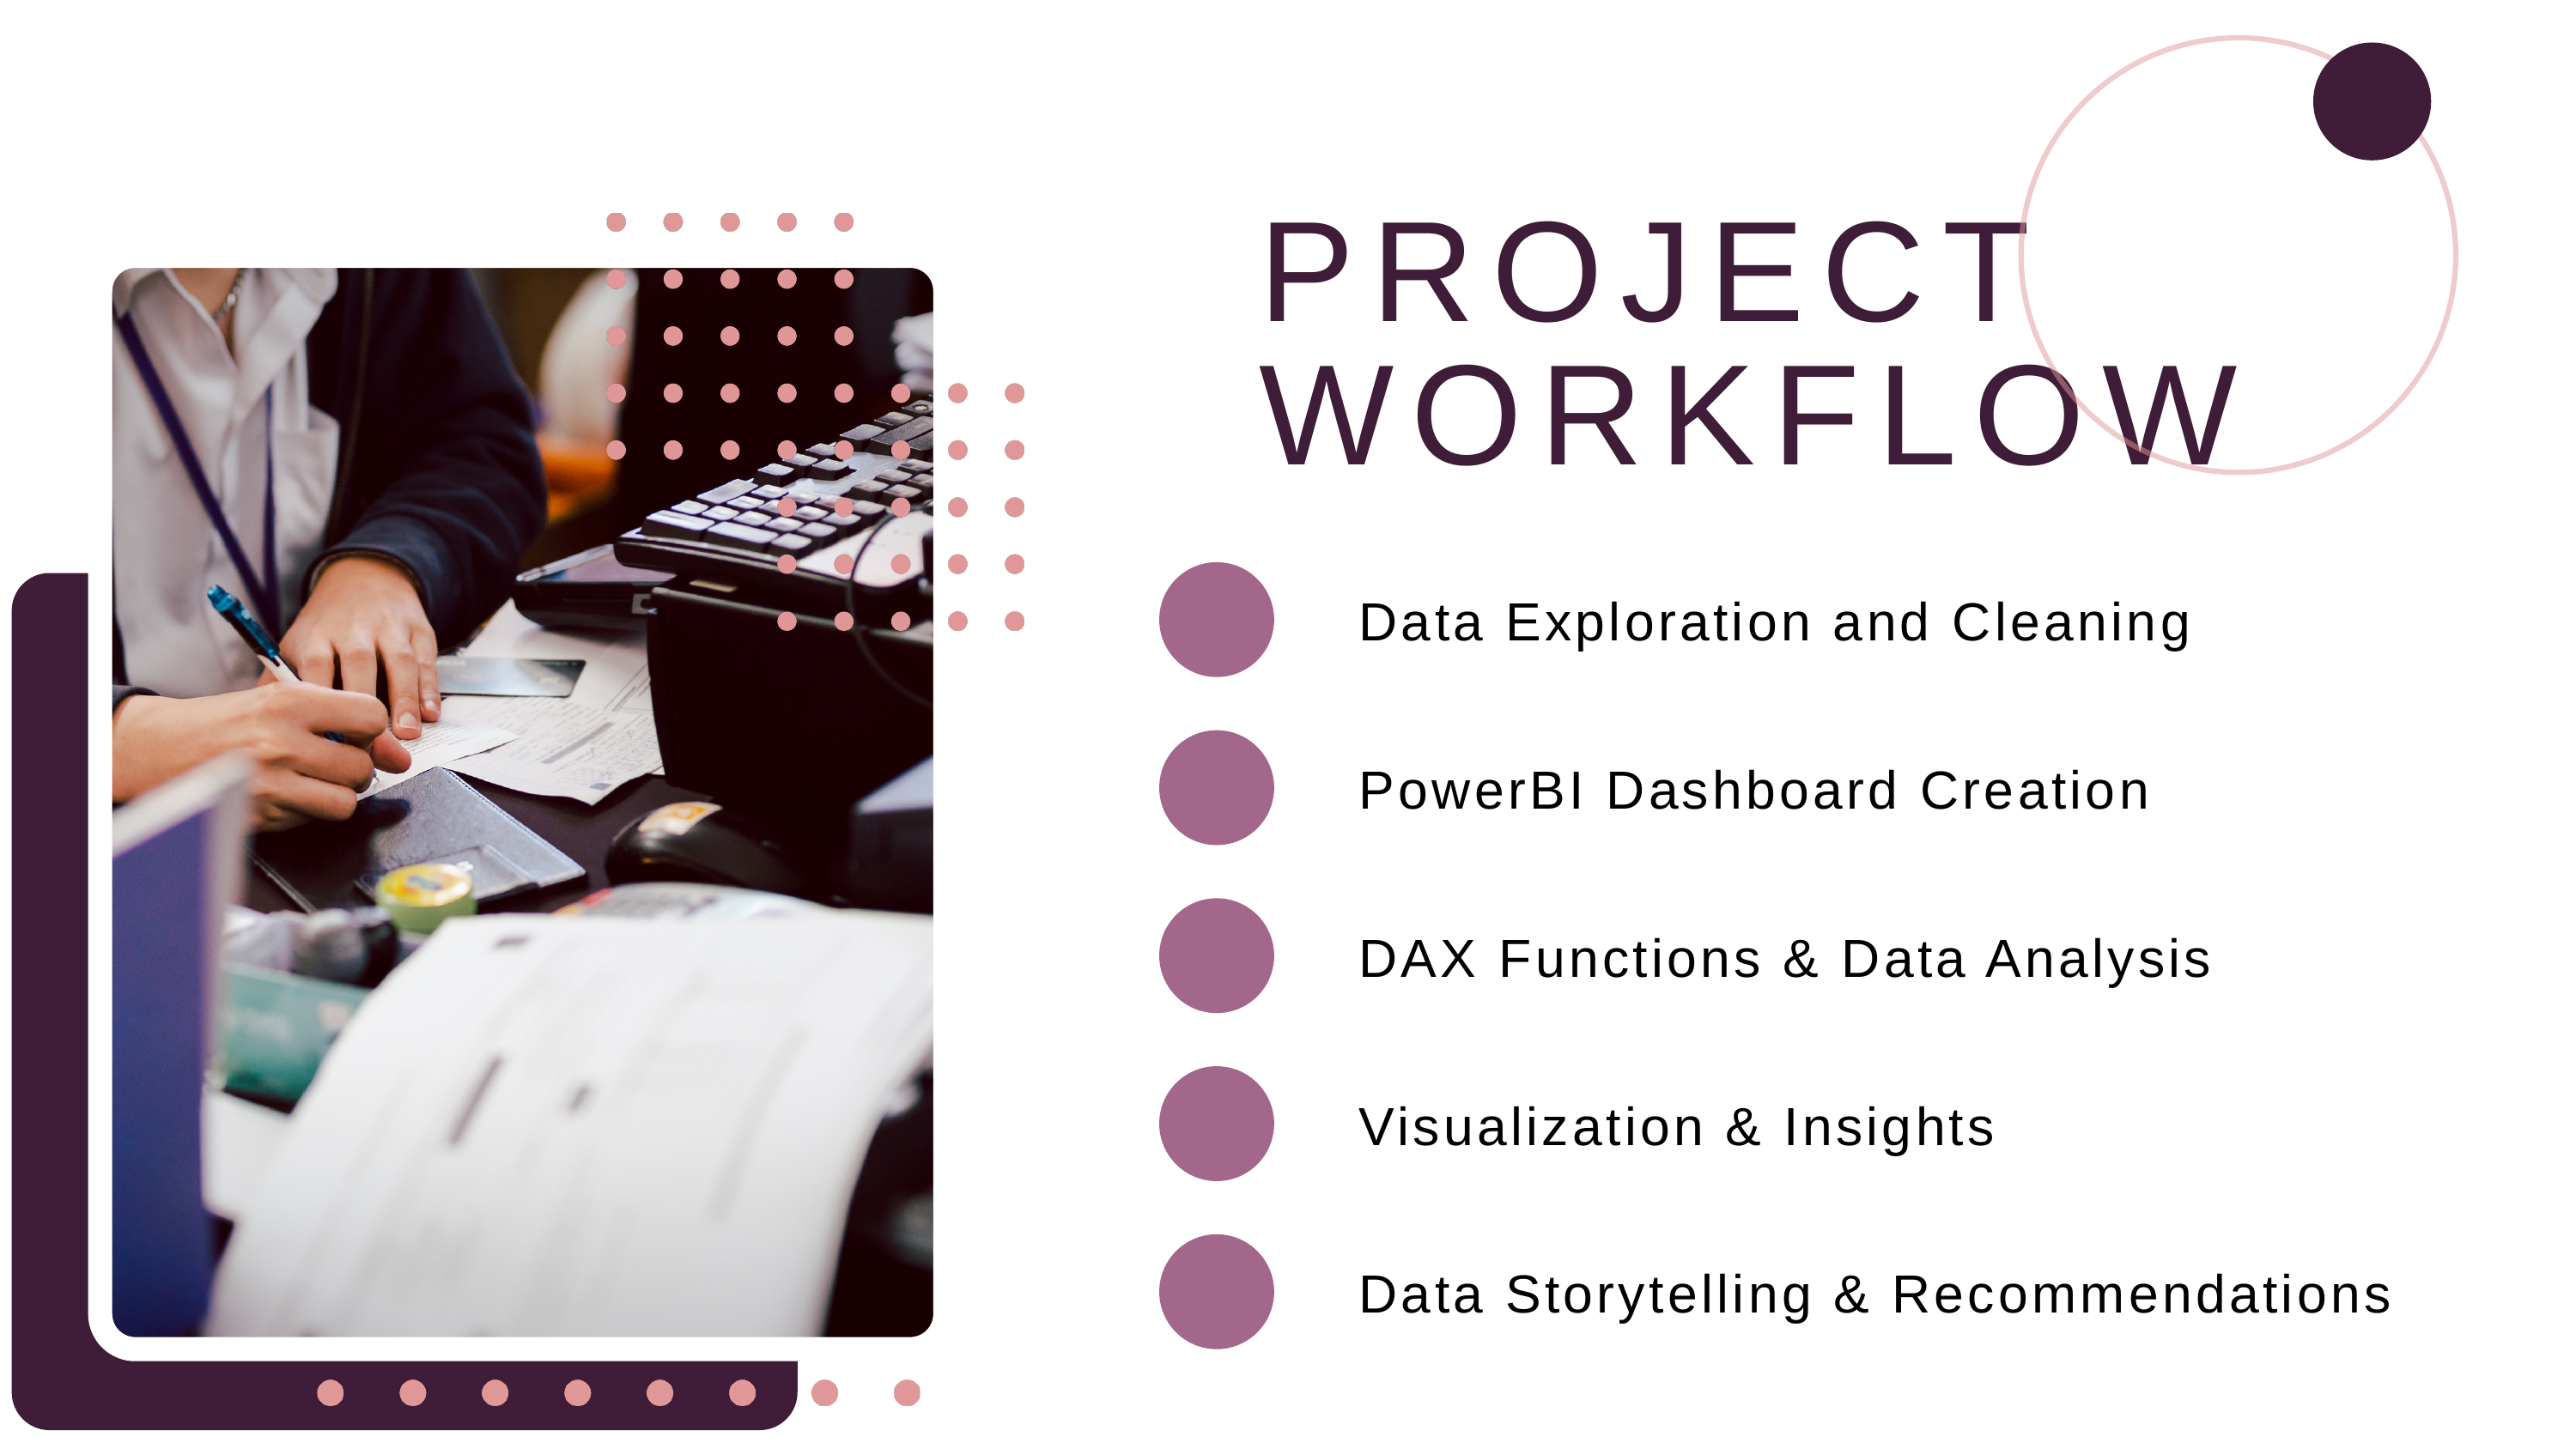

PROJECT WORKFLOW

Data Exploration and Cleaning

PowerBI Dashboard Creation

DAX Functions & Data Analysis

Visualization & Insights

Data Storytelling & Recommendations